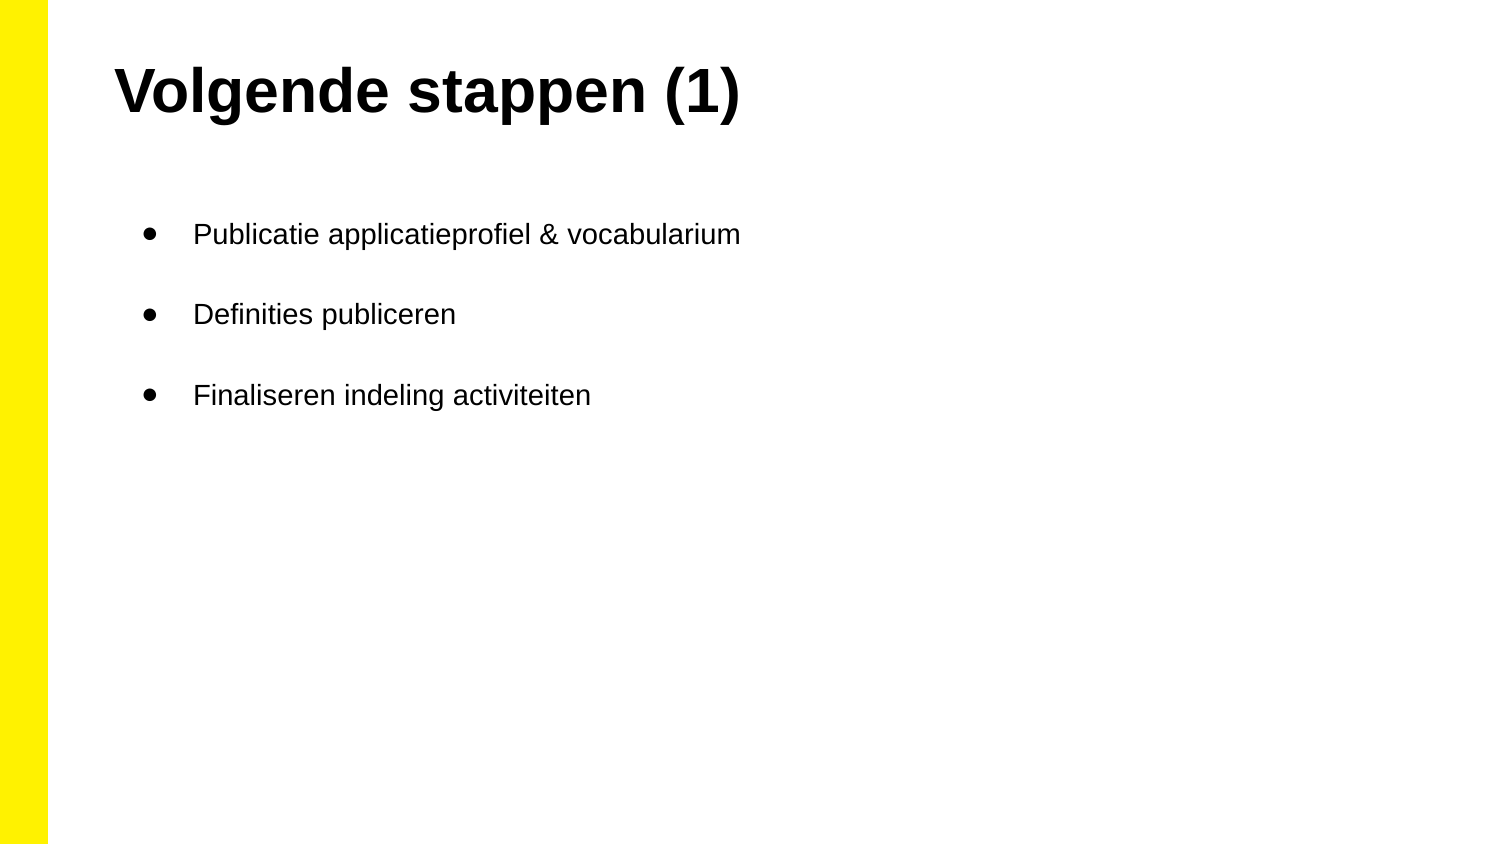

Volgende stappen (1)
Publicatie applicatieprofiel & vocabularium

Definities publiceren

Finaliseren indeling activiteiten